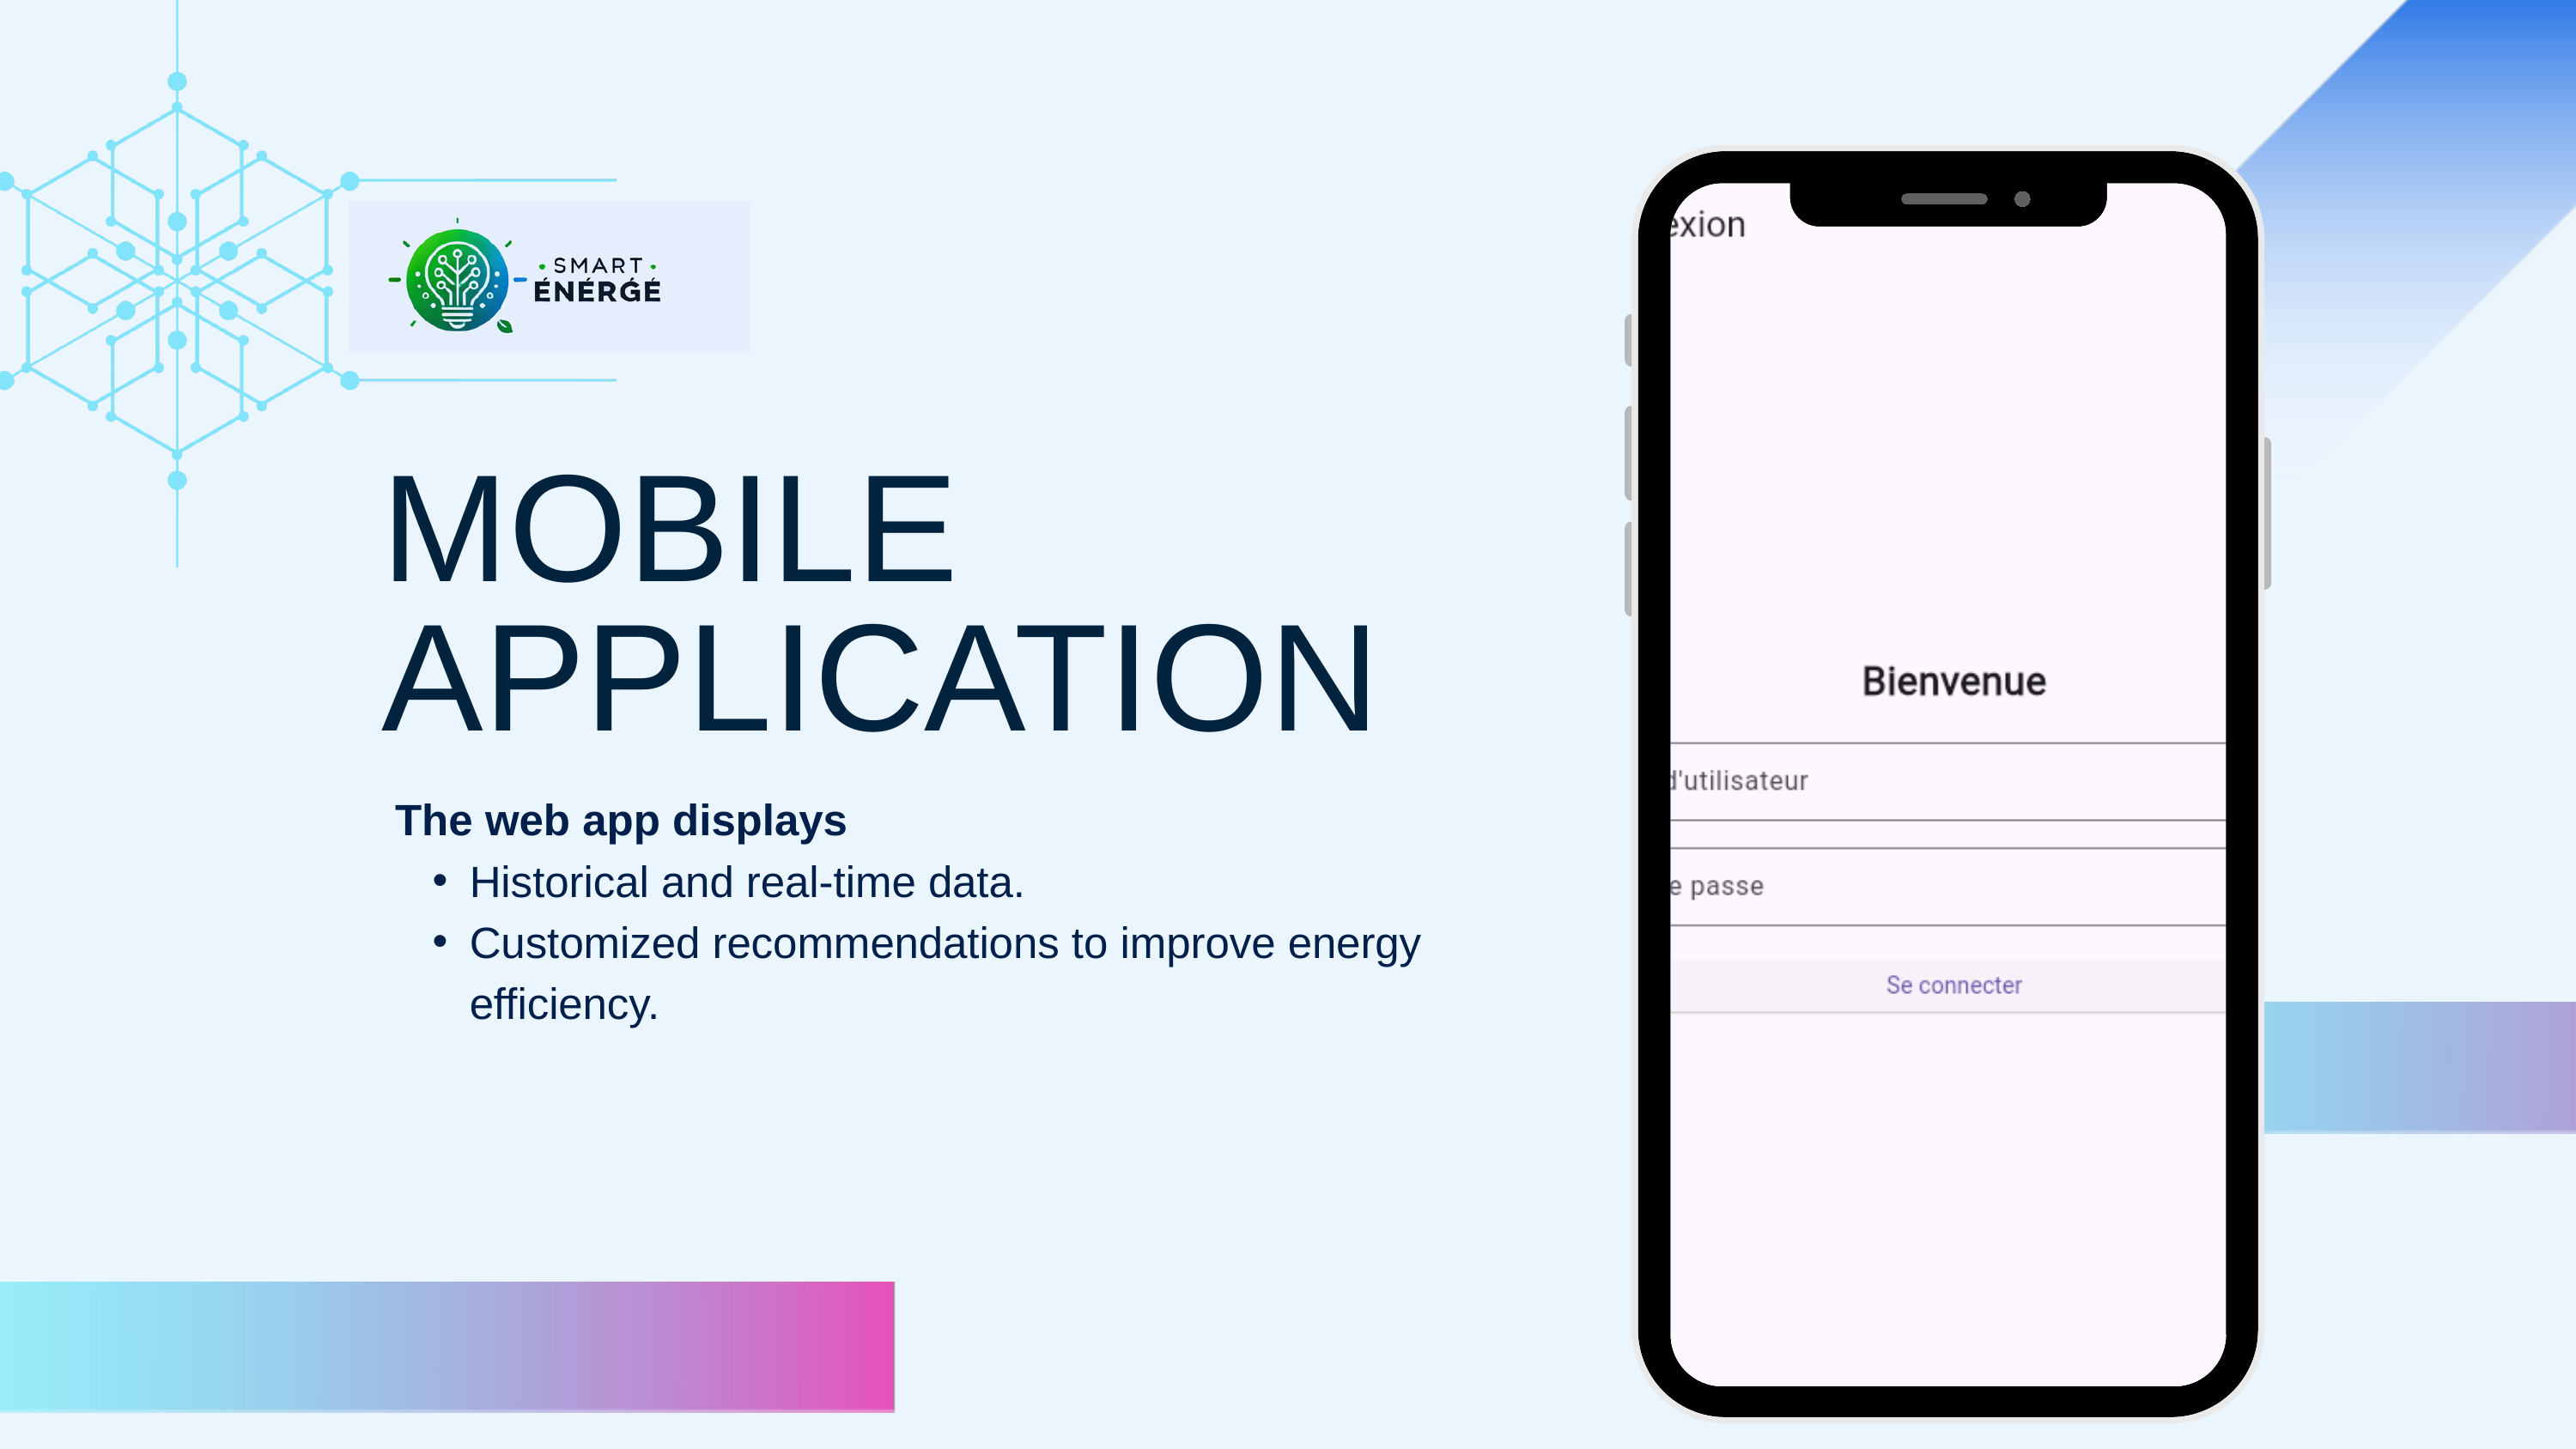

MOBILE
APPLICATION
The web app displays
Historical and real-time data.
Customized recommendations to improve energy efficiency.